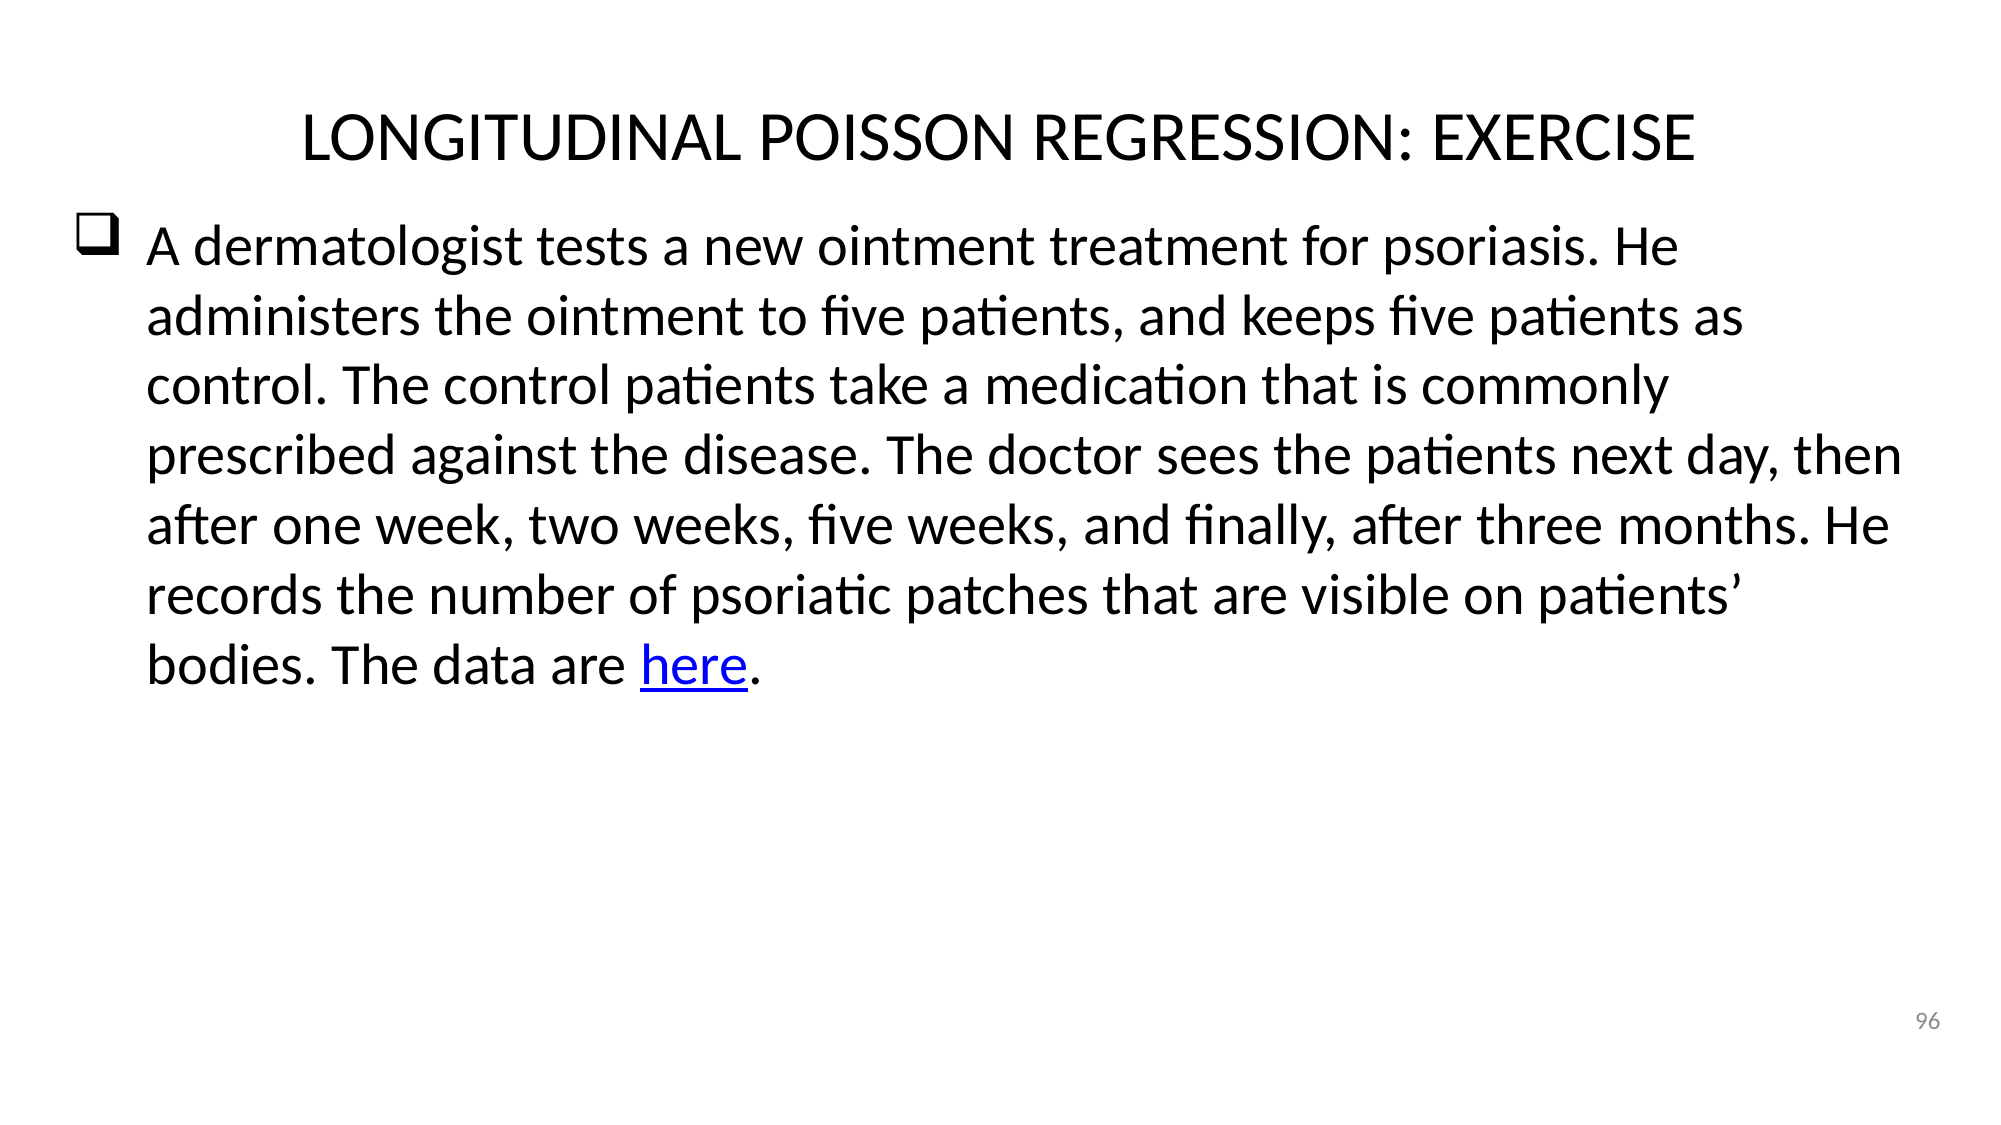

LONGITUDINAL POISSON REGRESSION: EXERCISE
A dermatologist tests a new ointment treatment for psoriasis. He administers the ointment to five patients, and keeps five patients as control. The control patients take a medication that is commonly prescribed against the disease. The doctor sees the patients next day, then after one week, two weeks, five weeks, and finally, after three months. He records the number of psoriatic patches that are visible on patients’ bodies. The data are here.
96